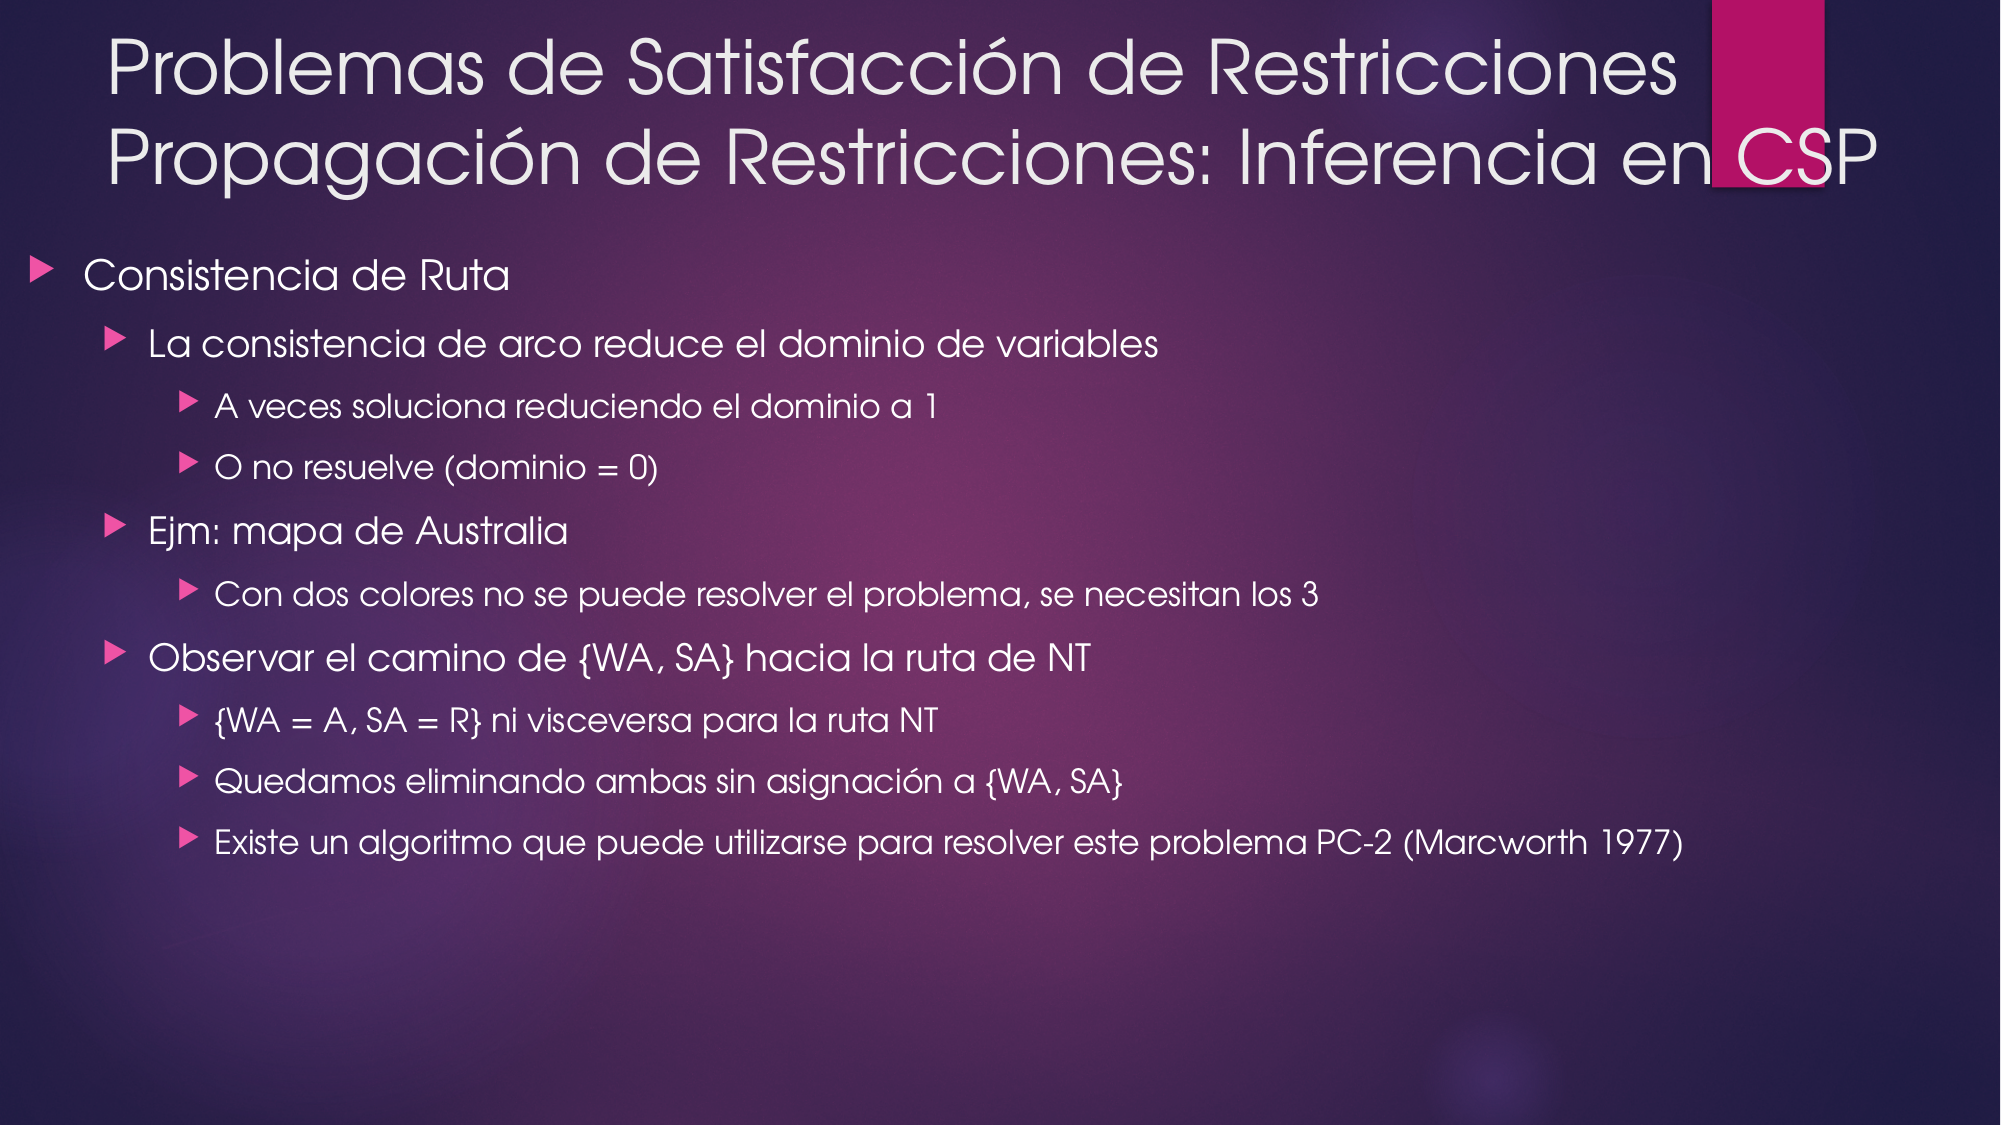

# Problemas de Satisfacción de Restricciones Propagación de Restricciones: Inferencia en CSP
Consistencia de Ruta
La consistencia de arco reduce el dominio de variables
A veces soluciona reduciendo el dominio a 1
O no resuelve (dominio = 0)
Ejm: mapa de Australia
Con dos colores no se puede resolver el problema, se necesitan los 3
Observar el camino de {WA, SA} hacia la ruta de NT
{WA = A, SA = R} ni visceversa para la ruta NT
Quedamos eliminando ambas sin asignación a {WA, SA}
Existe un algoritmo que puede utilizarse para resolver este problema PC-2 (Marcworth 1977)